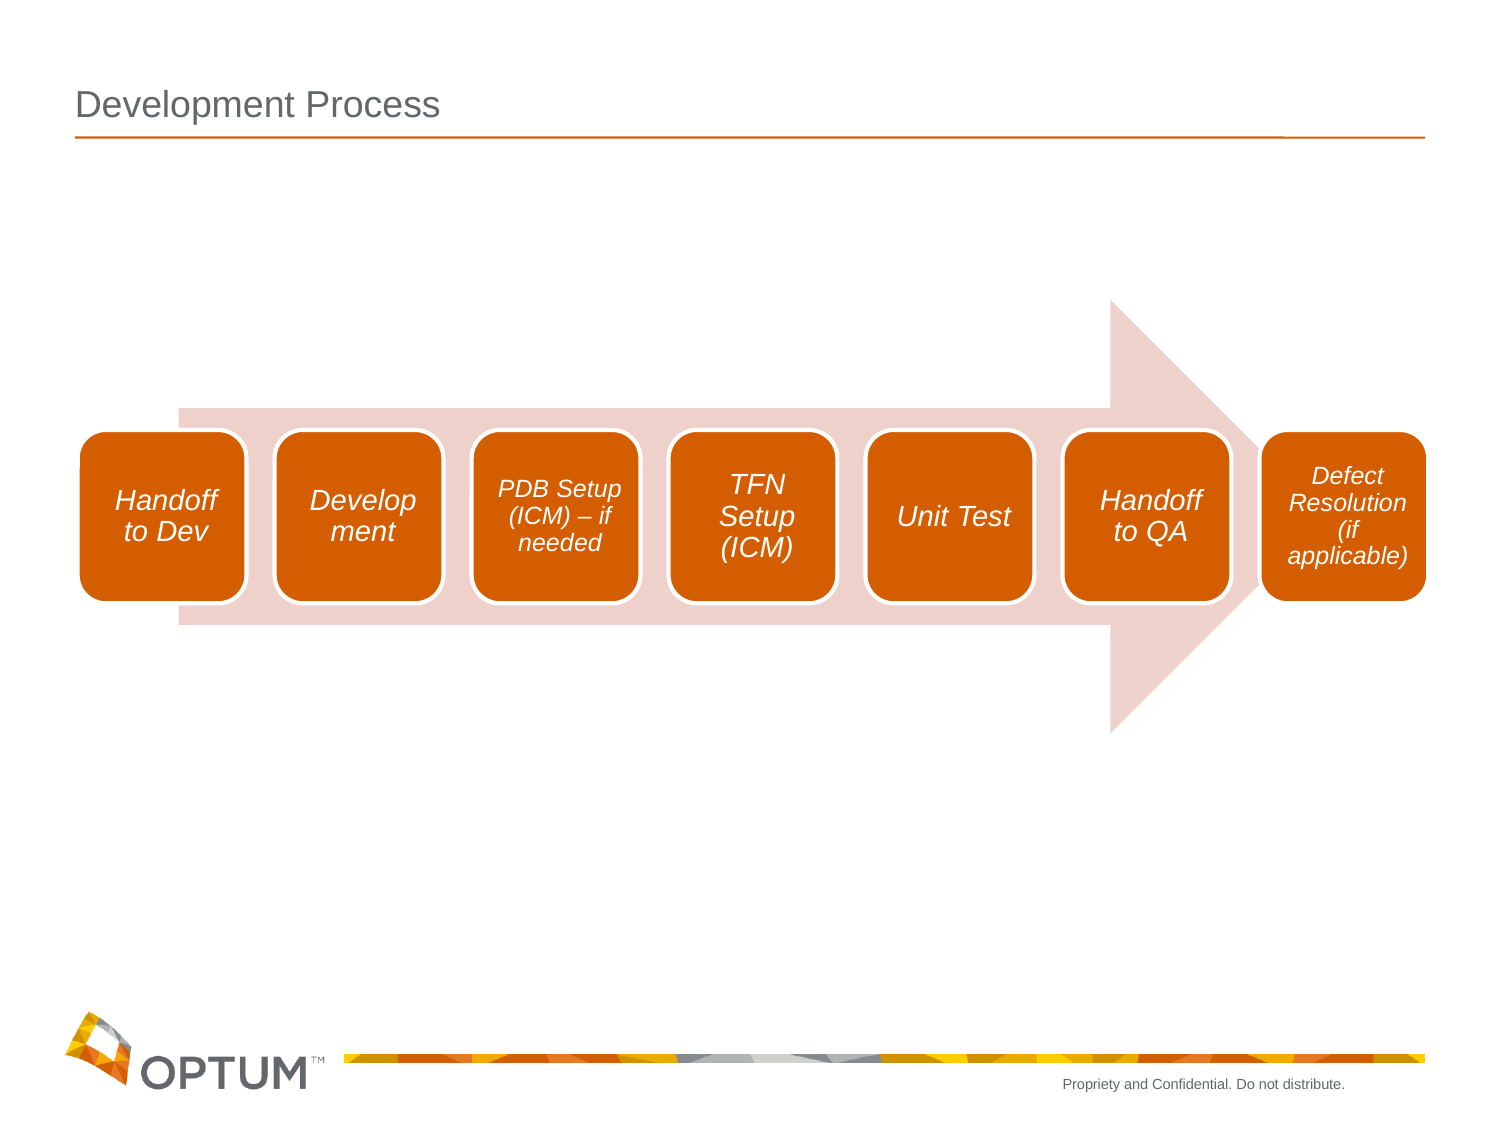

# Development Process
Handoff to Dev
Development
PDB Setup (ICM) – if needed
TFN Setup (ICM)
Unit Test
Handoff to QA
Defect Resolution (if applicable)